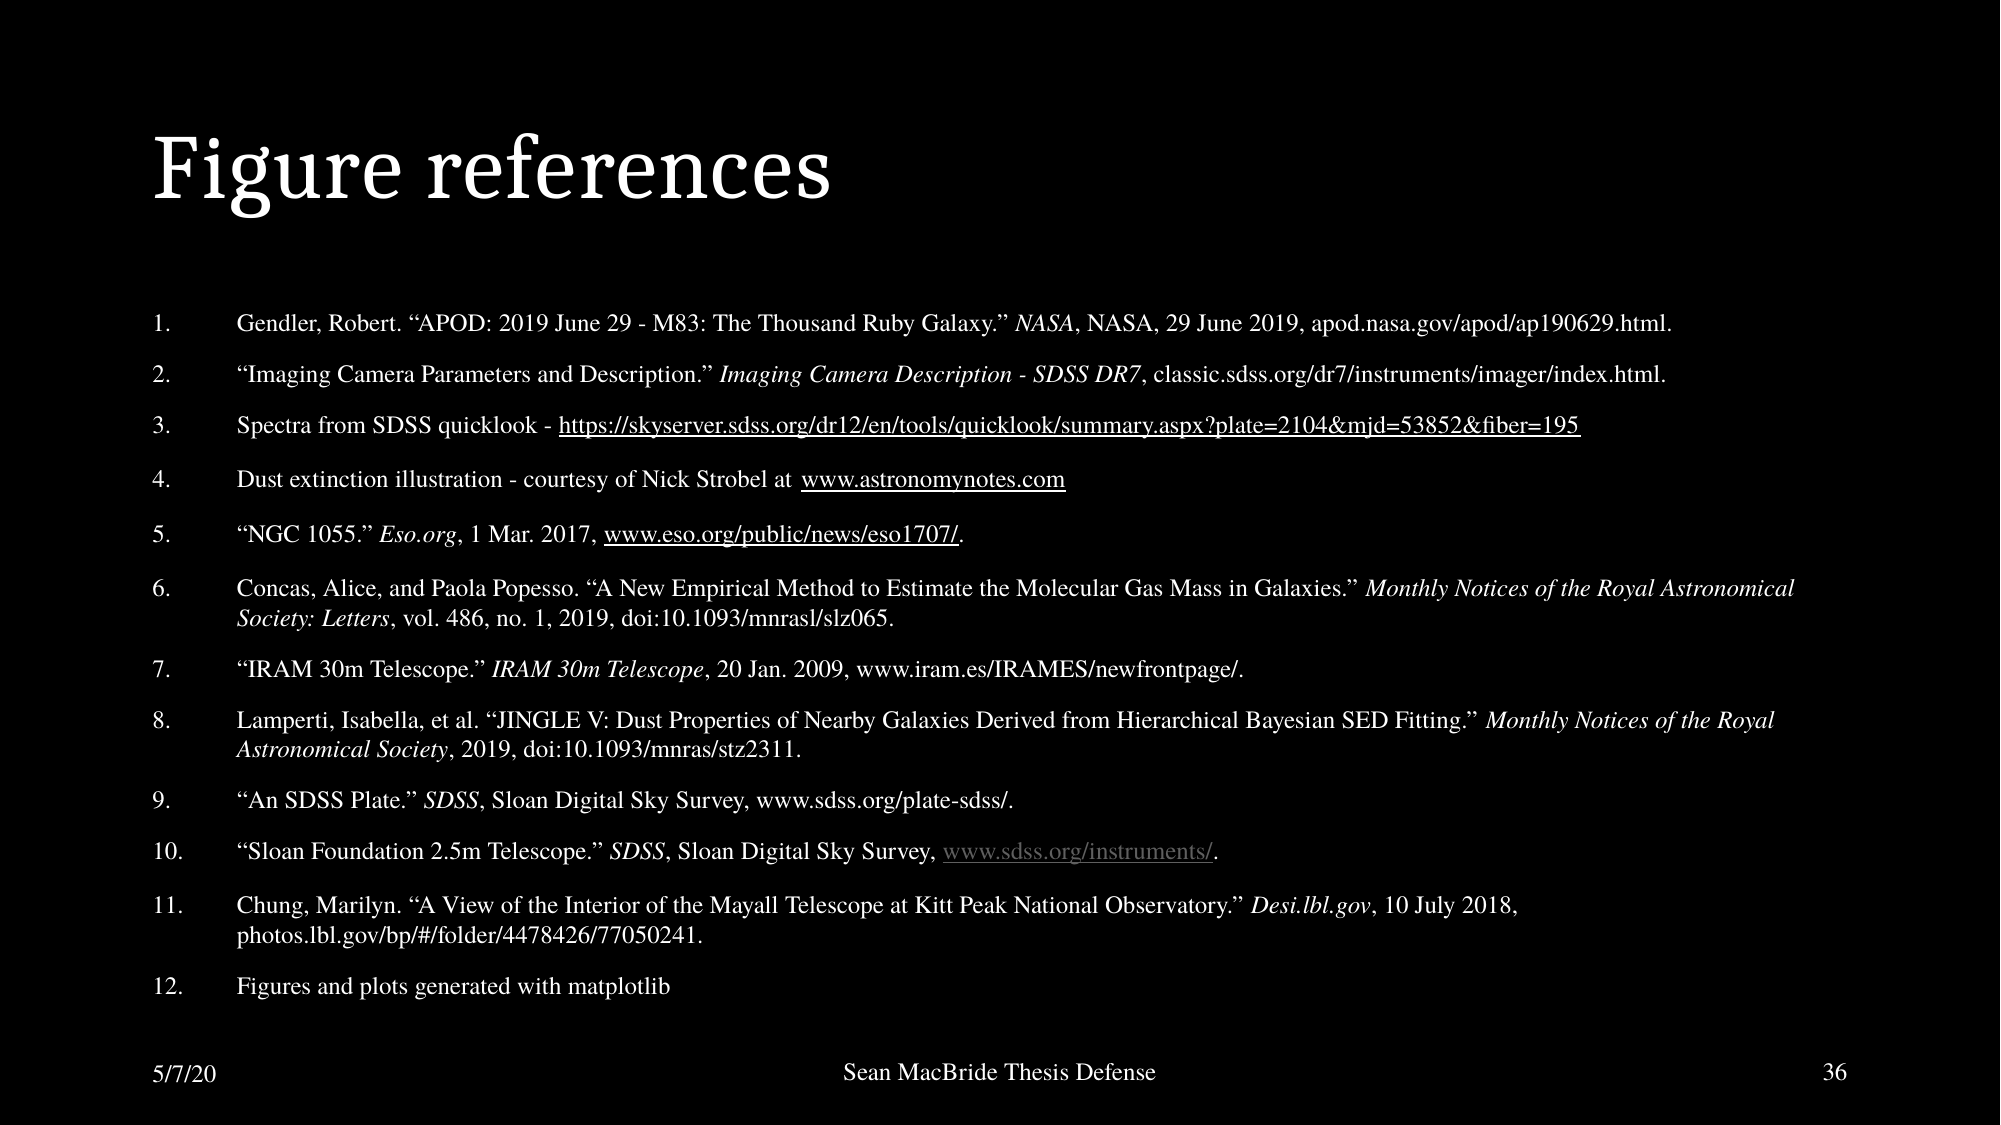

# Figure references
Gendler, Robert. “APOD: 2019 June 29 - M83: The Thousand Ruby Galaxy.” NASA, NASA, 29 June 2019, apod.nasa.gov/apod/ap190629.html.
“Imaging Camera Parameters and Description.” Imaging Camera Description - SDSS DR7, classic.sdss.org/dr7/instruments/imager/index.html.
Spectra from SDSS quicklook - https://skyserver.sdss.org/dr12/en/tools/quicklook/summary.aspx?plate=2104&mjd=53852&fiber=195
Dust extinction illustration - courtesy of Nick Strobel at www.astronomynotes.com
“NGC 1055.” Eso.org, 1 Mar. 2017, www.eso.org/public/news/eso1707/.
Concas, Alice, and Paola Popesso. “A New Empirical Method to Estimate the Molecular Gas Mass in Galaxies.” Monthly Notices of the Royal Astronomical Society: Letters, vol. 486, no. 1, 2019, doi:10.1093/mnrasl/slz065.
“IRAM 30m Telescope.” IRAM 30m Telescope, 20 Jan. 2009, www.iram.es/IRAMES/newfrontpage/.
Lamperti, Isabella, et al. “JINGLE V: Dust Properties of Nearby Galaxies Derived from Hierarchical Bayesian SED Fitting.” Monthly Notices of the Royal Astronomical Society, 2019, doi:10.1093/mnras/stz2311.
“An SDSS Plate.” SDSS, Sloan Digital Sky Survey, www.sdss.org/plate-sdss/.
“Sloan Foundation 2.5m Telescope.” SDSS, Sloan Digital Sky Survey, www.sdss.org/instruments/.
Chung, Marilyn. “A View of the Interior of the Mayall Telescope at Kitt Peak National Observatory.” Desi.lbl.gov, 10 July 2018, photos.lbl.gov/bp/#/folder/4478426/77050241.
Figures and plots generated with matplotlib
5/7/20
Sean MacBride Thesis Defense
36